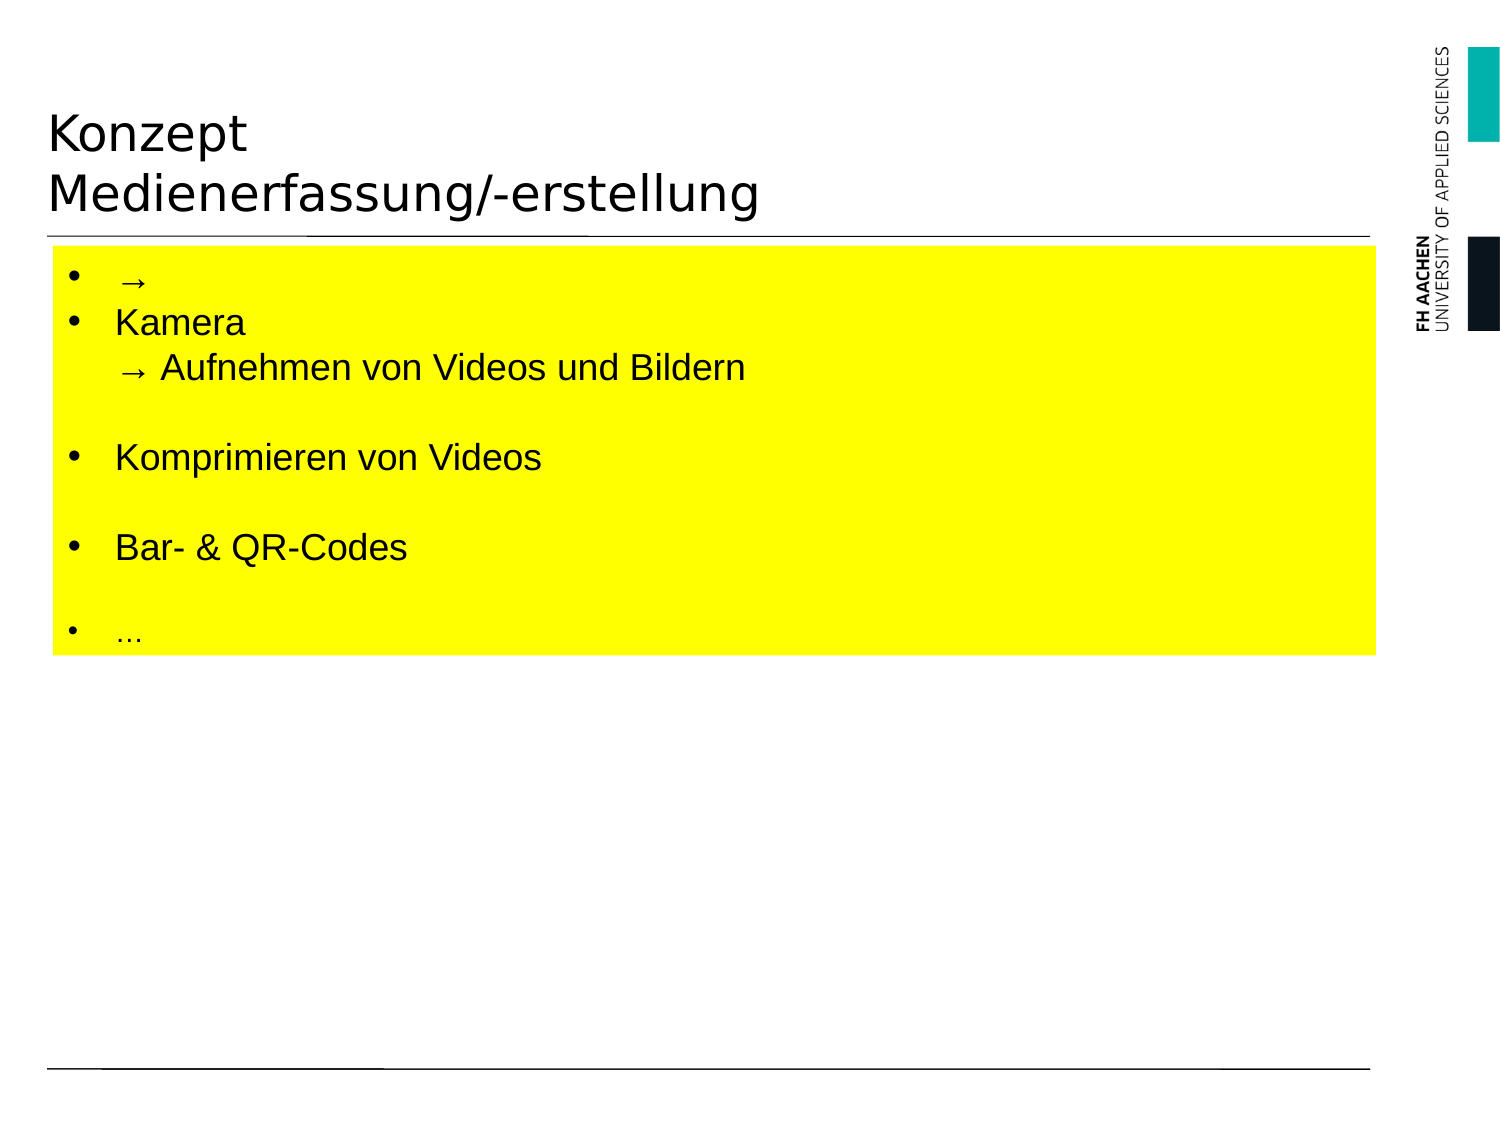

# Konzept Medienerfassung/-erstellung
→
Kamera
→ Aufnehmen von Videos und Bildern

Komprimieren von Videos

Bar- & QR-Codes

…